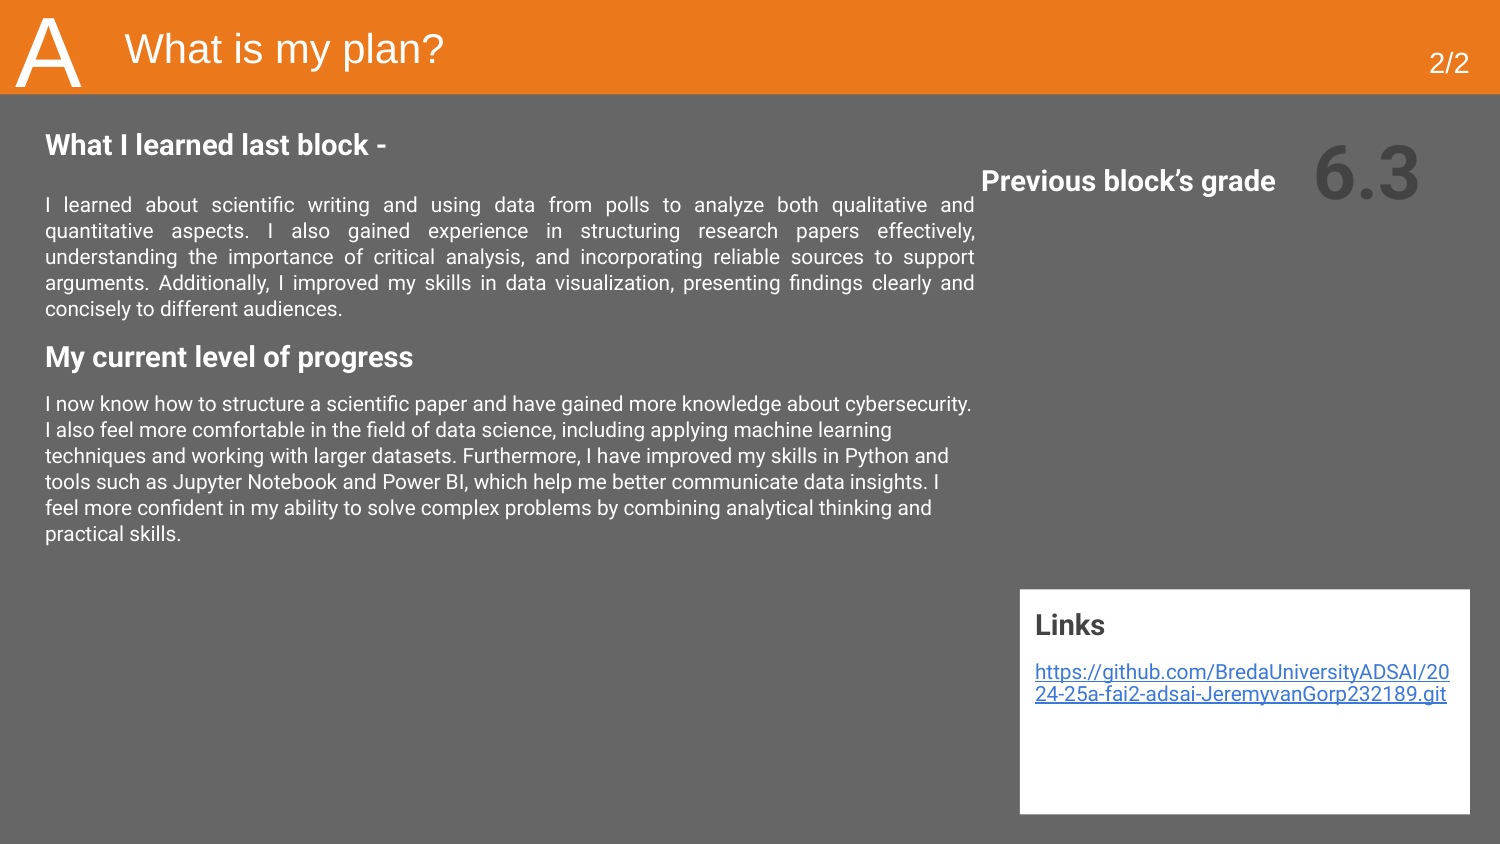

A
# What is my plan?
2/2
What I learned last block -													     Previous block’s grade
6.3
I learned about scientific writing and using data from polls to analyze both qualitative and quantitative aspects. I also gained experience in structuring research papers effectively, understanding the importance of critical analysis, and incorporating reliable sources to support arguments. Additionally, I improved my skills in data visualization, presenting findings clearly and concisely to different audiences.
My current level of progress
I now know how to structure a scientific paper and have gained more knowledge about cybersecurity. I also feel more comfortable in the field of data science, including applying machine learning techniques and working with larger datasets. Furthermore, I have improved my skills in Python and tools such as Jupyter Notebook and Power BI, which help me better communicate data insights. I feel more confident in my ability to solve complex problems by combining analytical thinking and practical skills.
Links
https://github.com/BredaUniversityADSAI/2024-25a-fai2-adsai-JeremyvanGorp232189.git